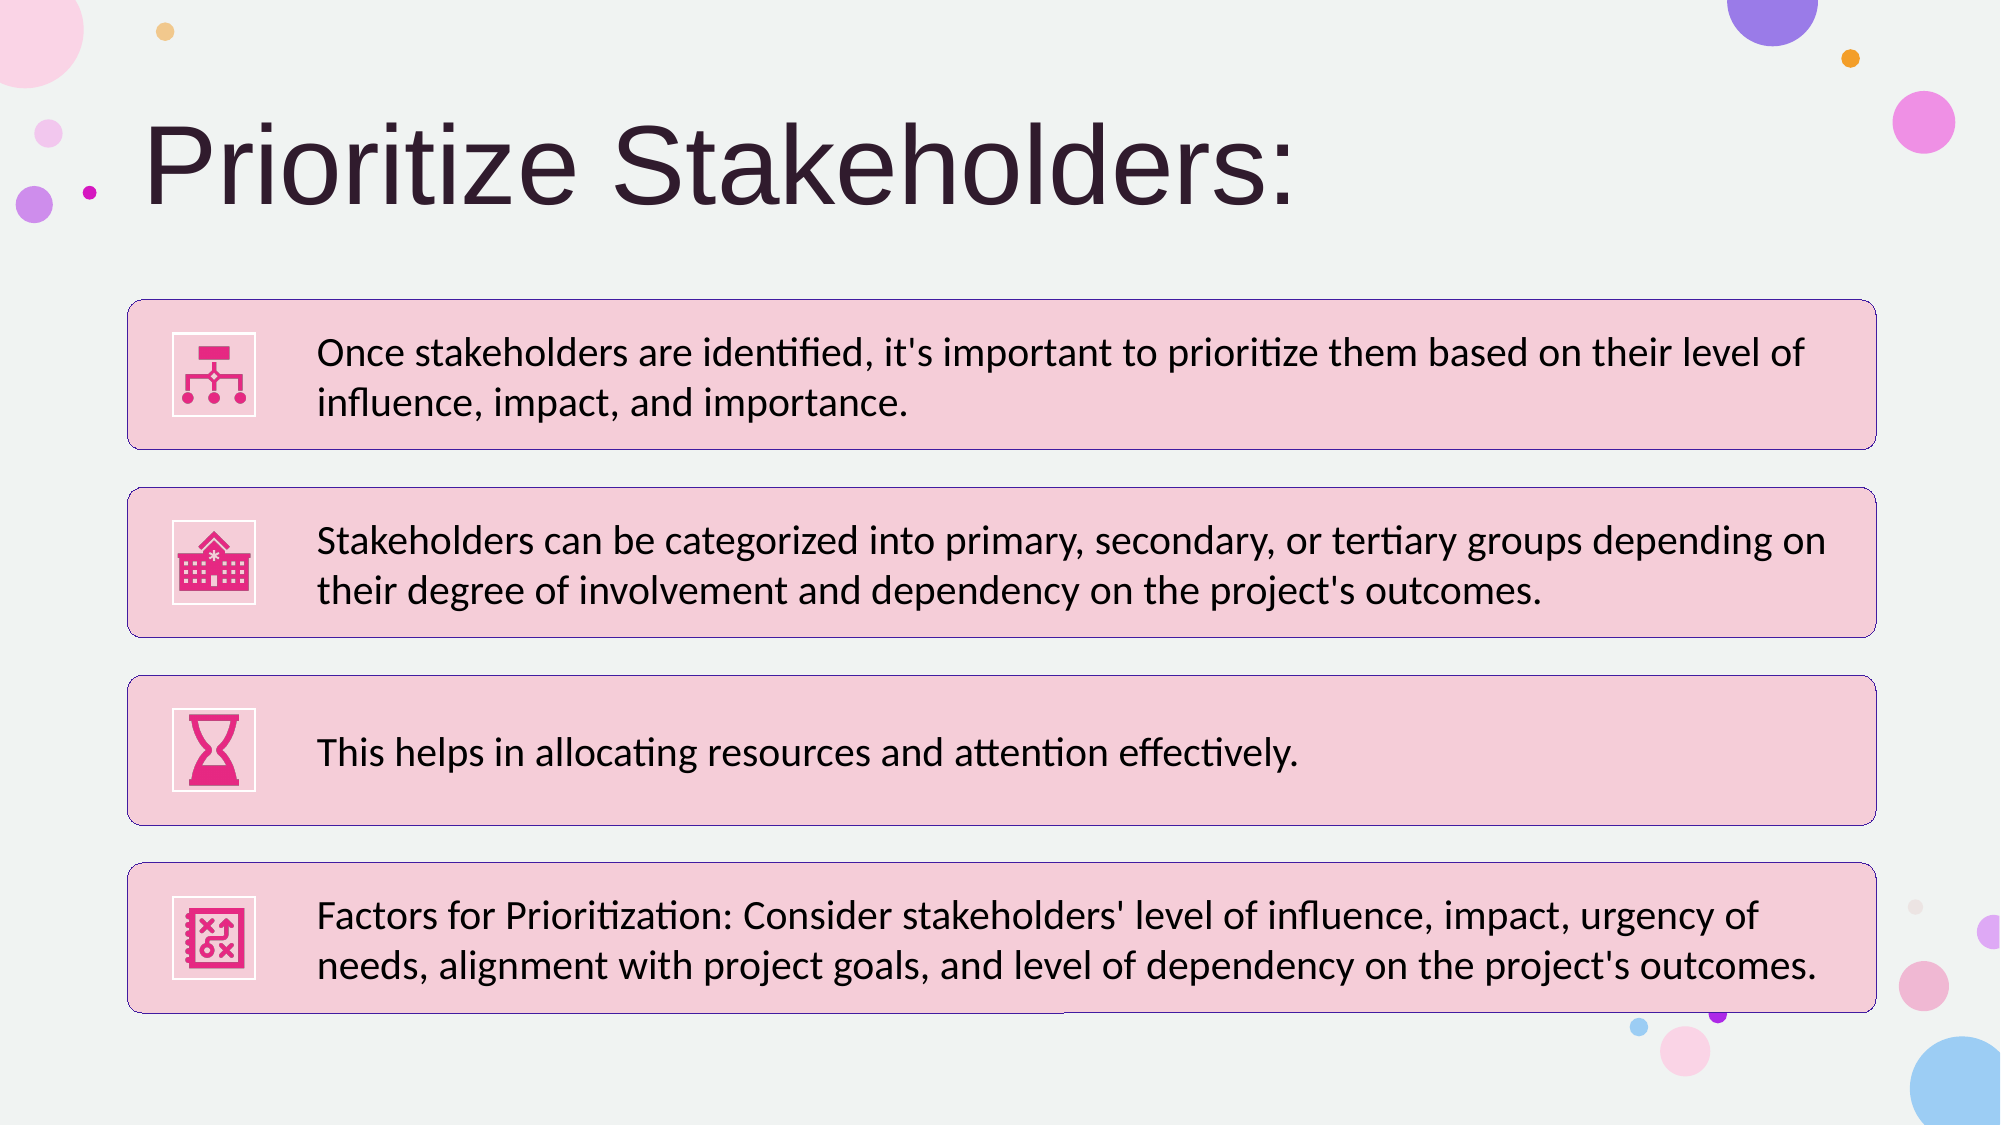

# Prioritize Stakeholders:
Once stakeholders are identified, it's important to prioritize them based on their level of influence, impact, and importance.
Stakeholders can be categorized into primary, secondary, or tertiary groups depending on their degree of involvement and dependency on the project's outcomes.
This helps in allocating resources and attention effectively.
Factors for Prioritization: Consider stakeholders' level of influence, impact, urgency of needs, alignment with project goals, and level of dependency on the project's outcomes.